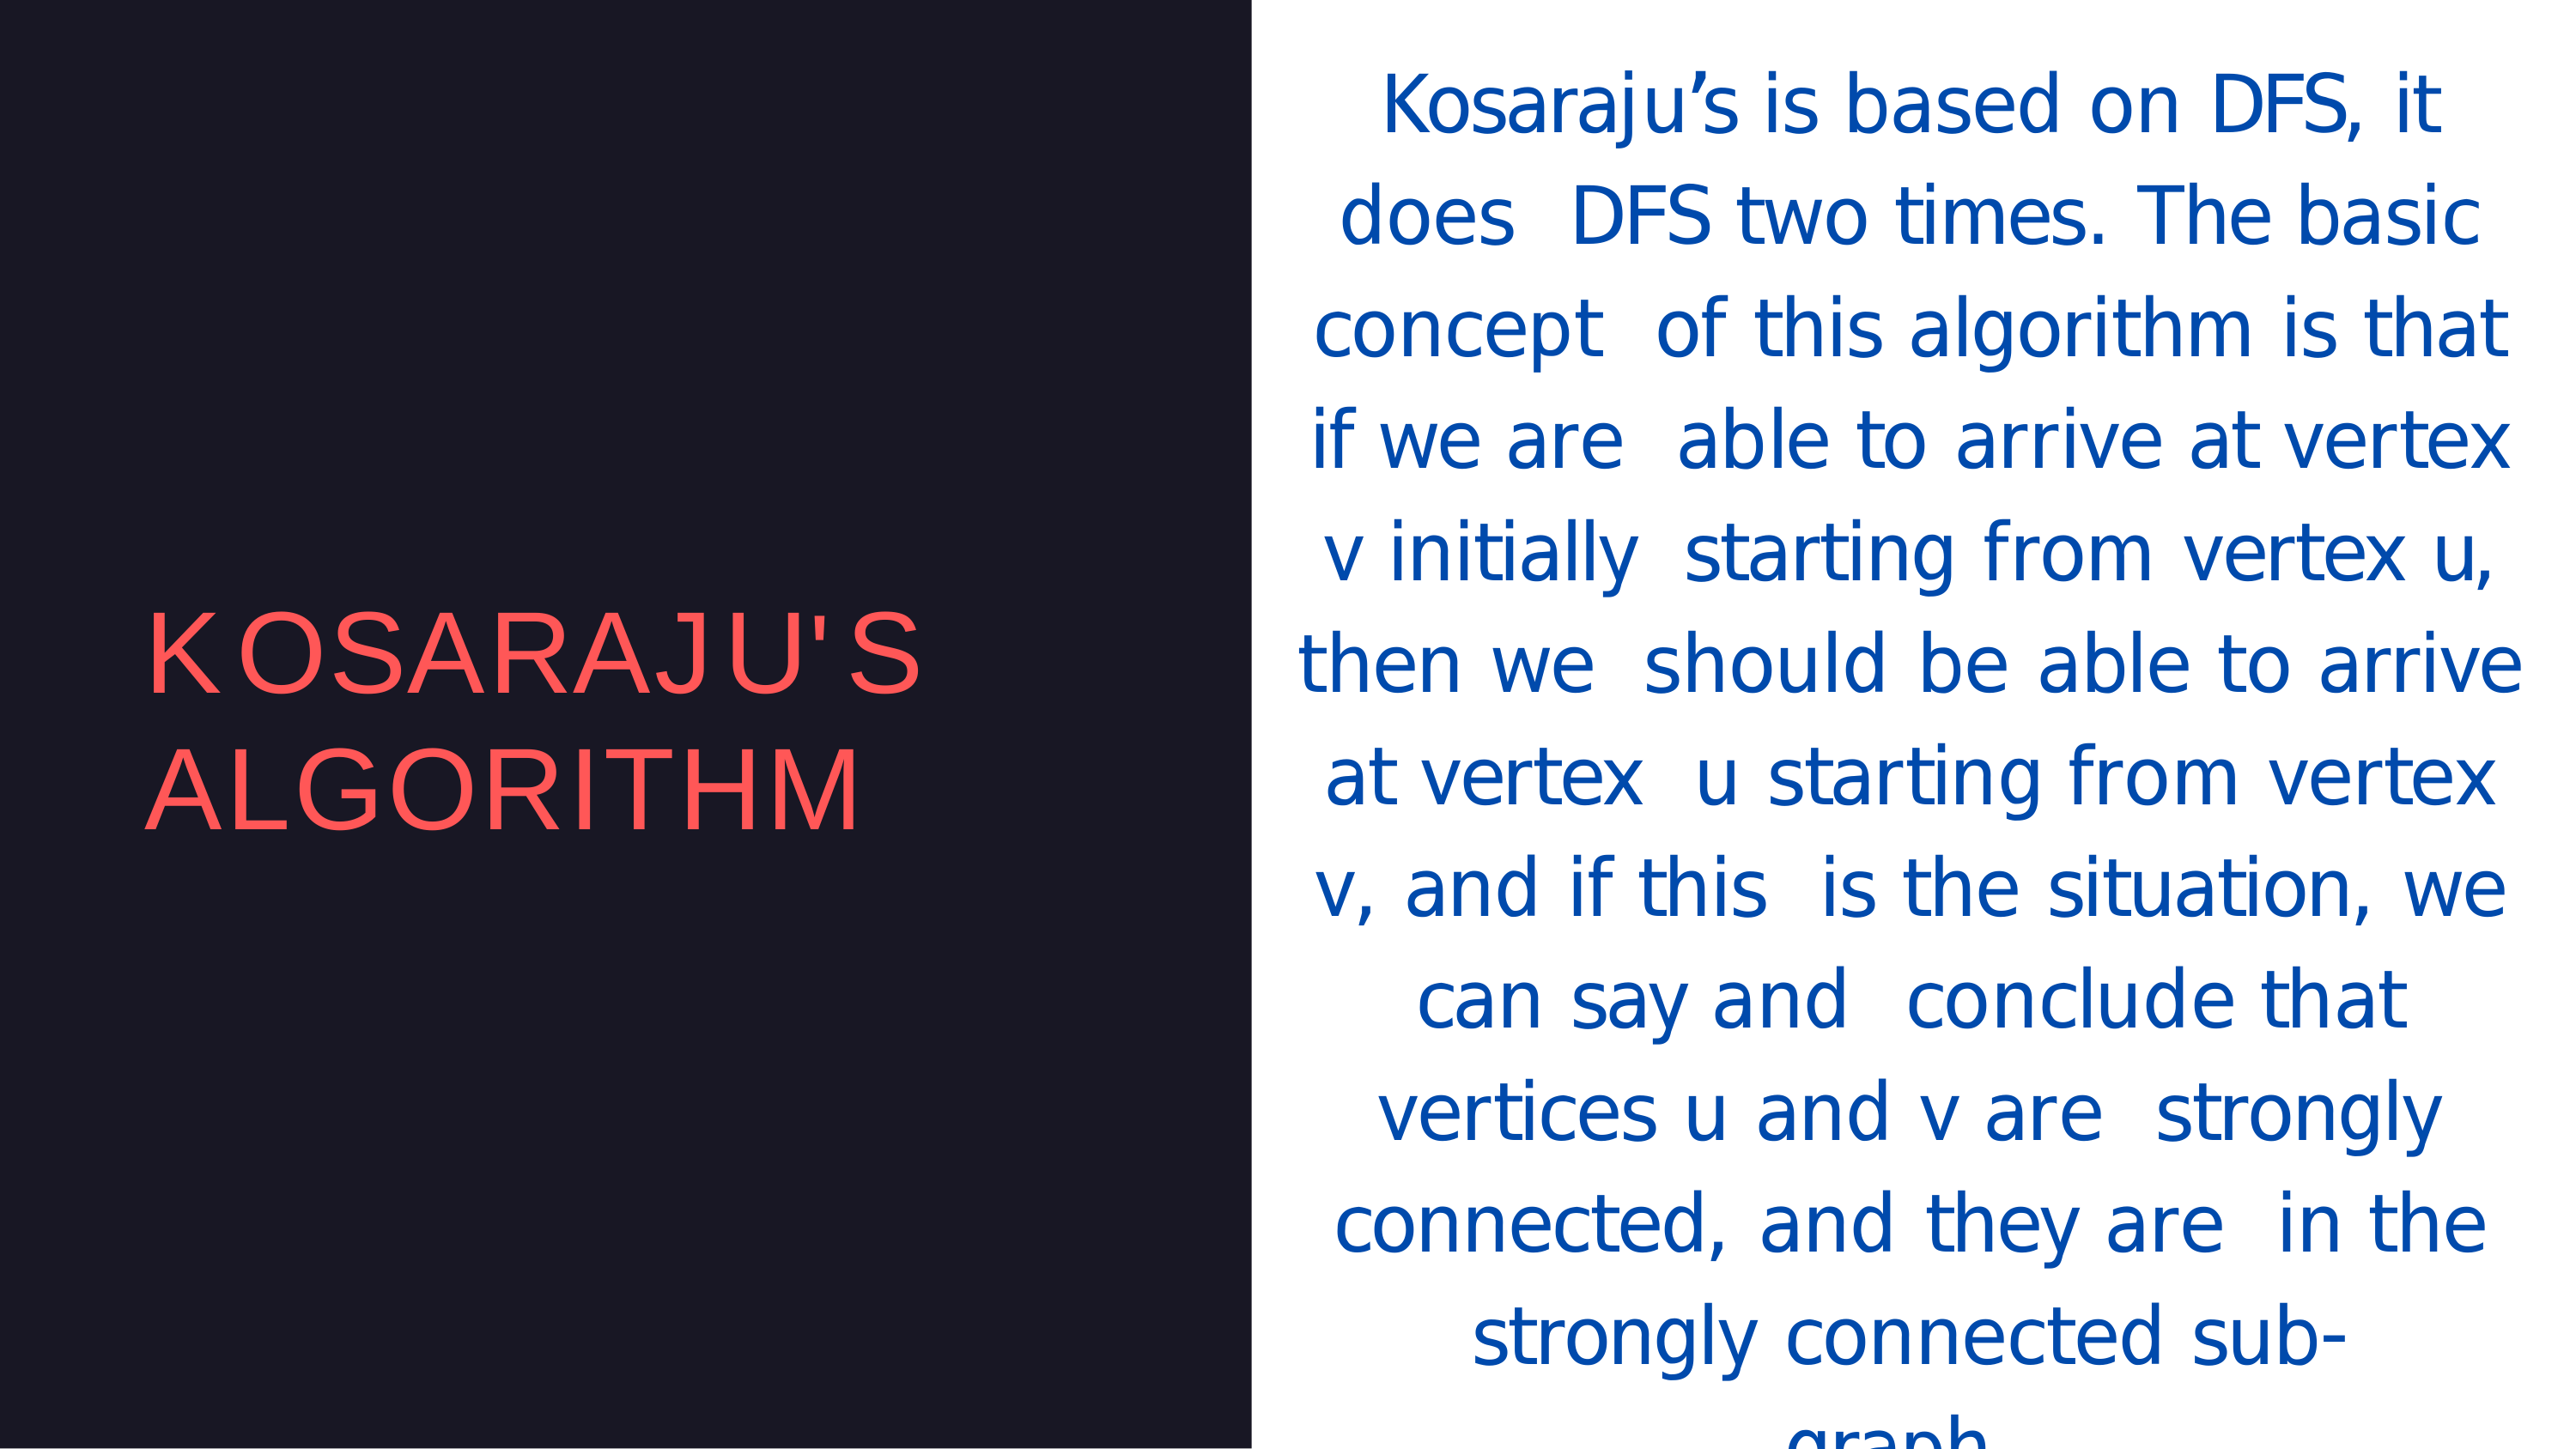

Kosaraju’s is based on DFS, it does  DFS two times. The basic concept  of this algorithm is that if we are  able to arrive at vertex v initially  starting from vertex u, then we  should be able to arrive at vertex  u starting from vertex v, and if this  is the situation, we can say and  conclude that vertices u and v are  strongly connected, and they are  in the strongly connected sub-
graph.
# KOSARAJU'S  ALGORITHM